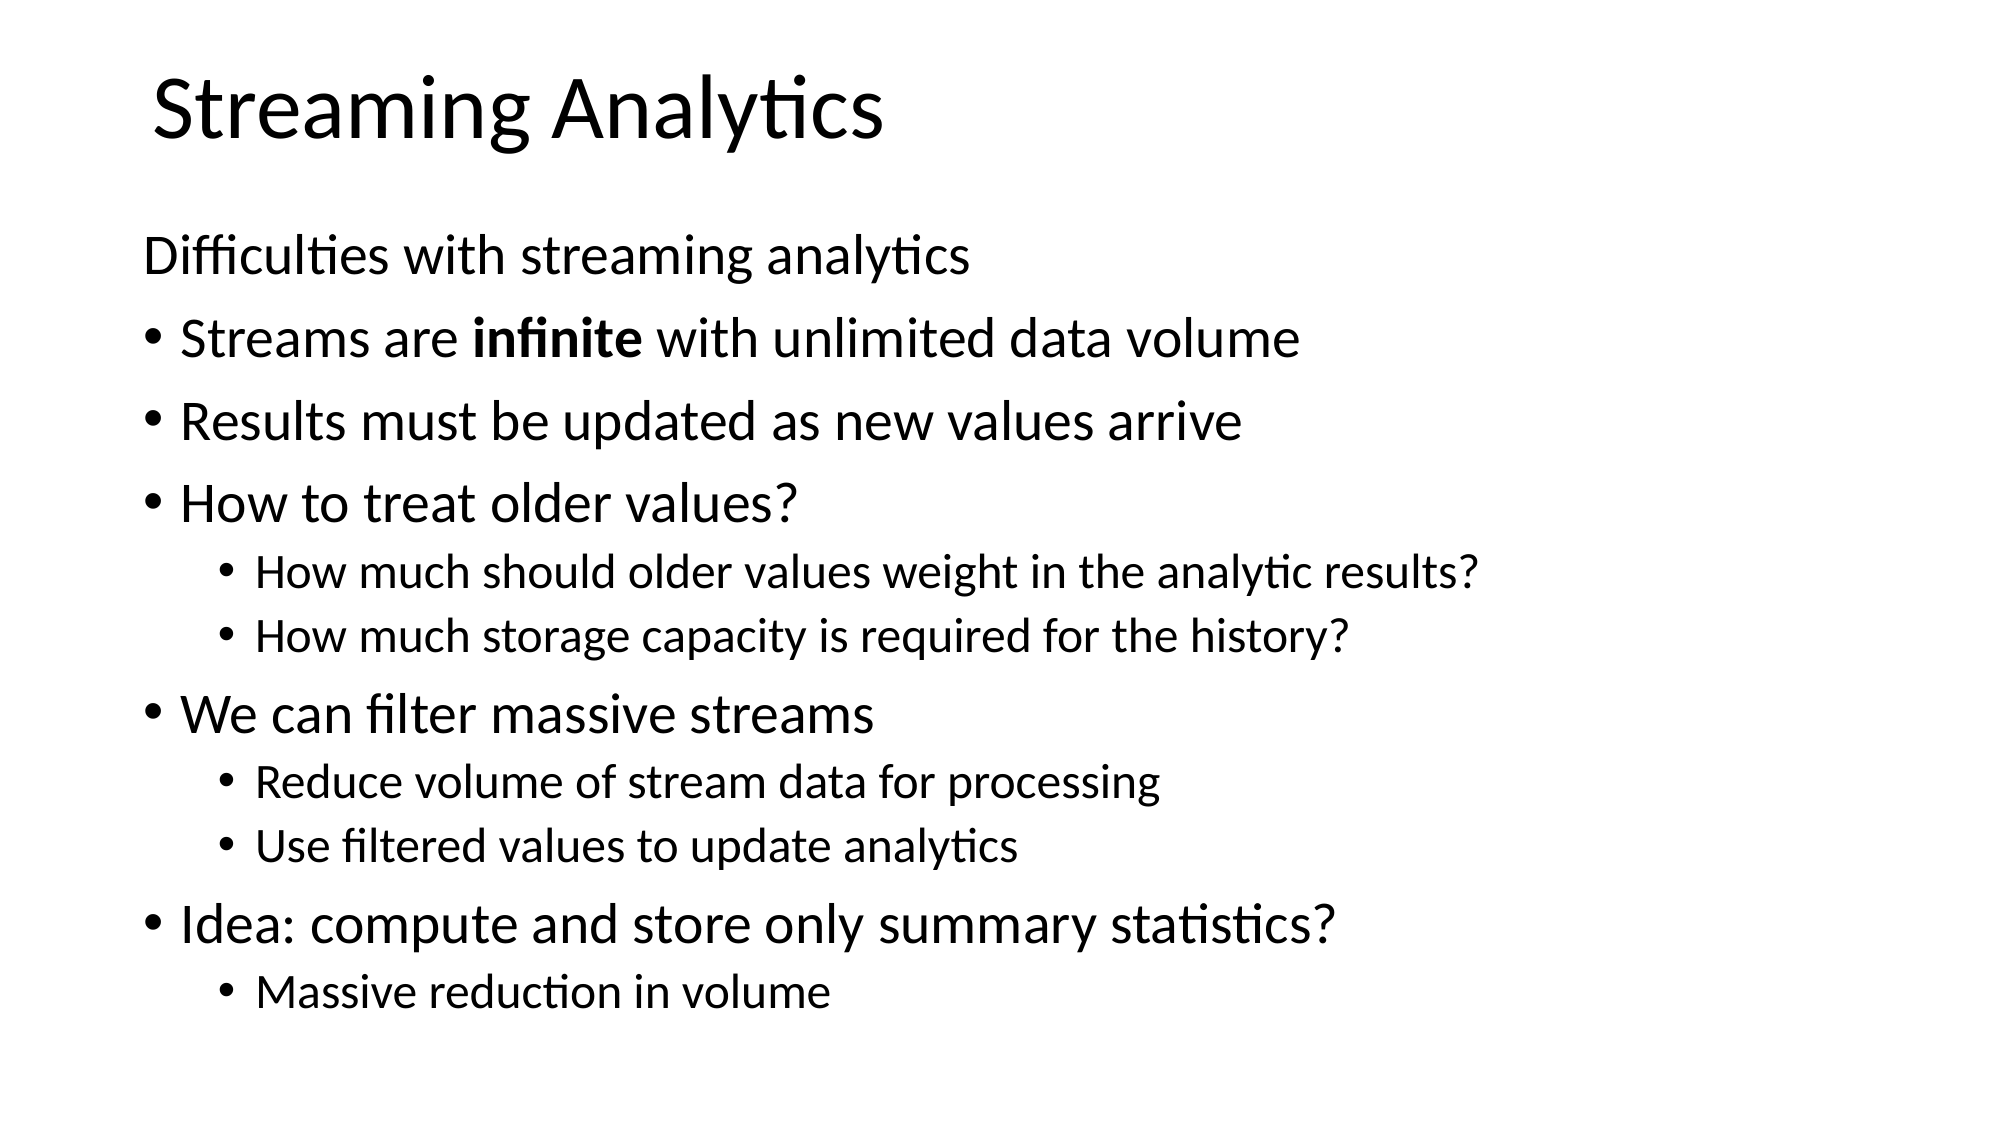

Streaming Analytics
Difficulties with streaming analytics
Streams are infinite with unlimited data volume
Results must be updated as new values arrive
How to treat older values?
How much should older values weight in the analytic results?
How much storage capacity is required for the history?
We can filter massive streams
Reduce volume of stream data for processing
Use filtered values to update analytics
Idea: compute and store only summary statistics?
Massive reduction in volume